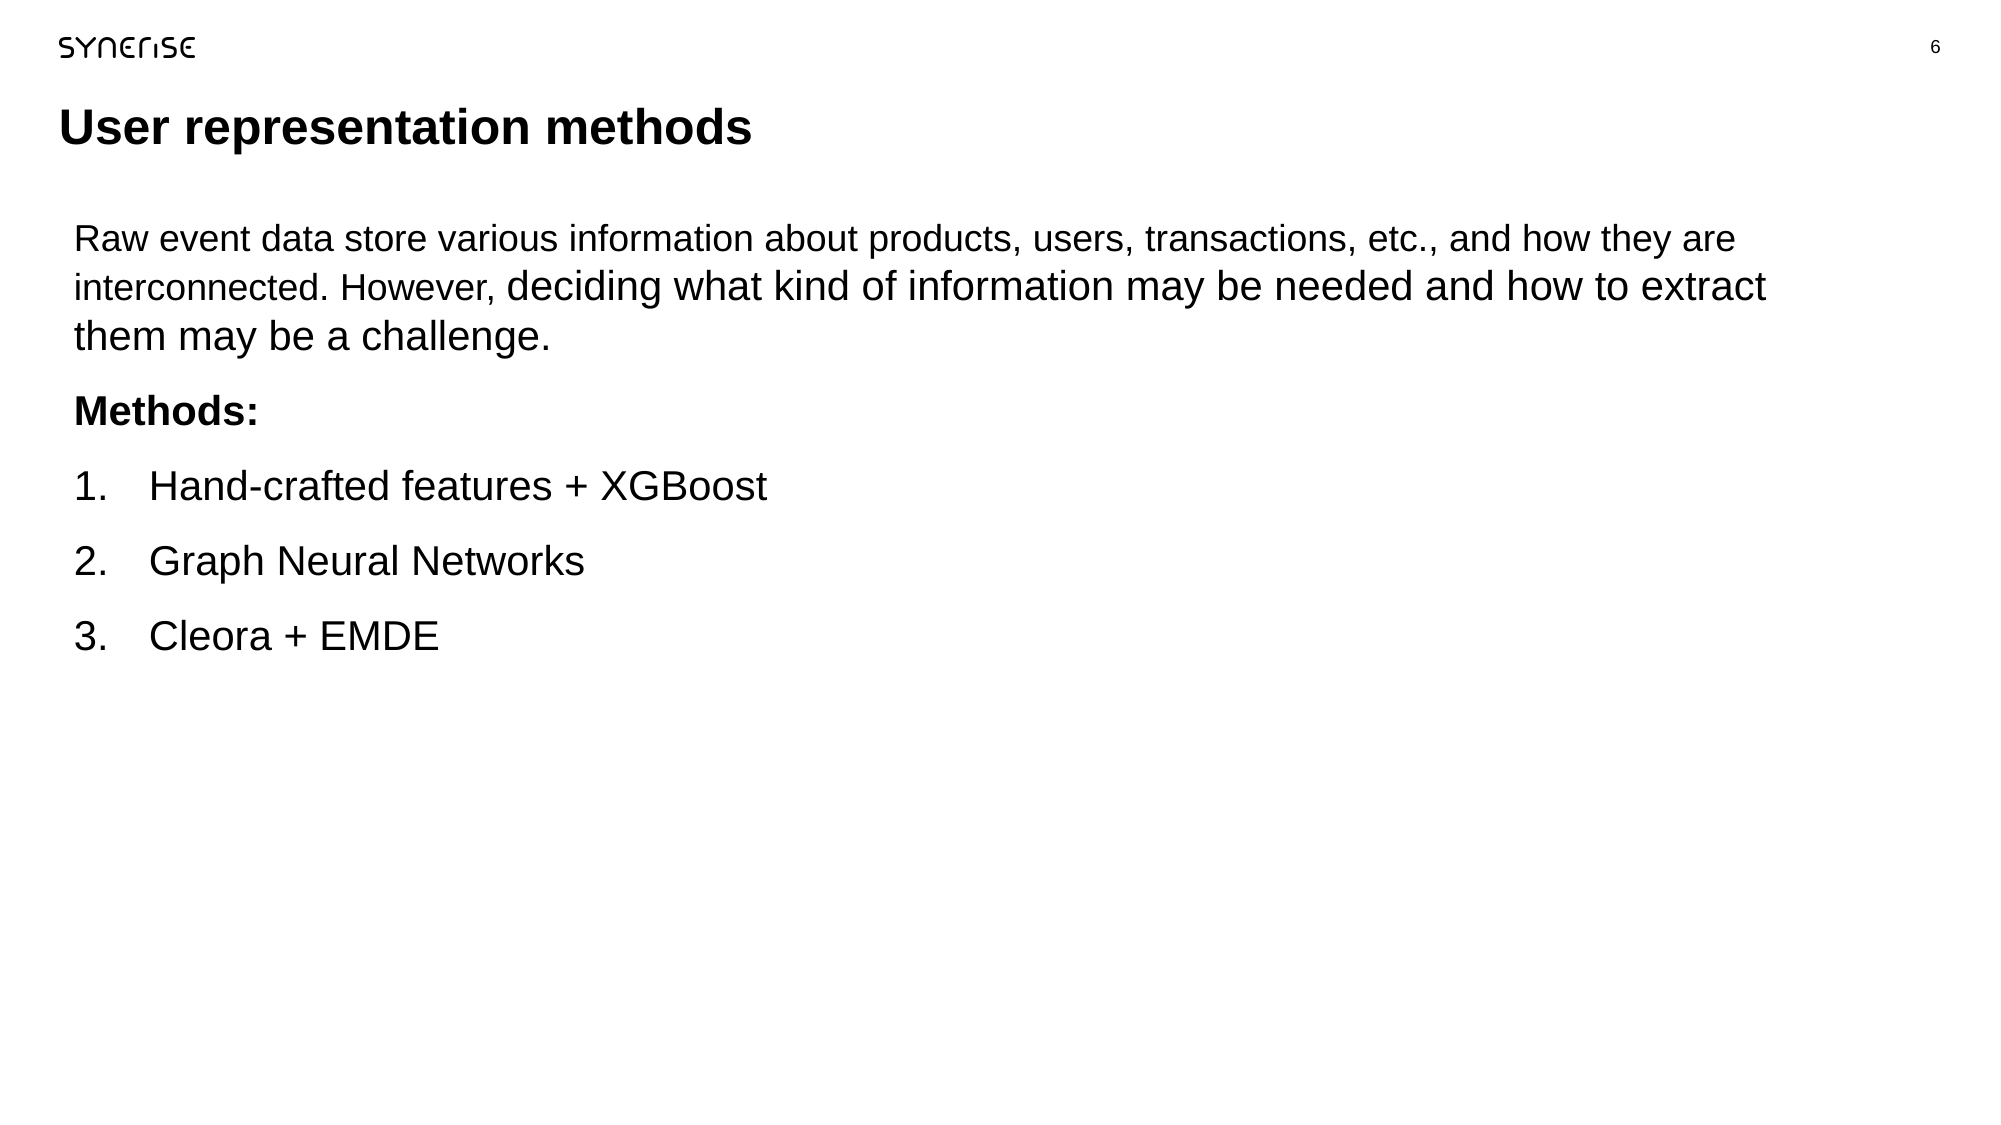

User representation methods
Raw event data store various information about products, users, transactions, etc., and how they are interconnected. However, deciding what kind of information may be needed and how to extract them may be a challenge.
Methods:
Hand-crafted features + XGBoost
Graph Neural Networks
Cleora + EMDE